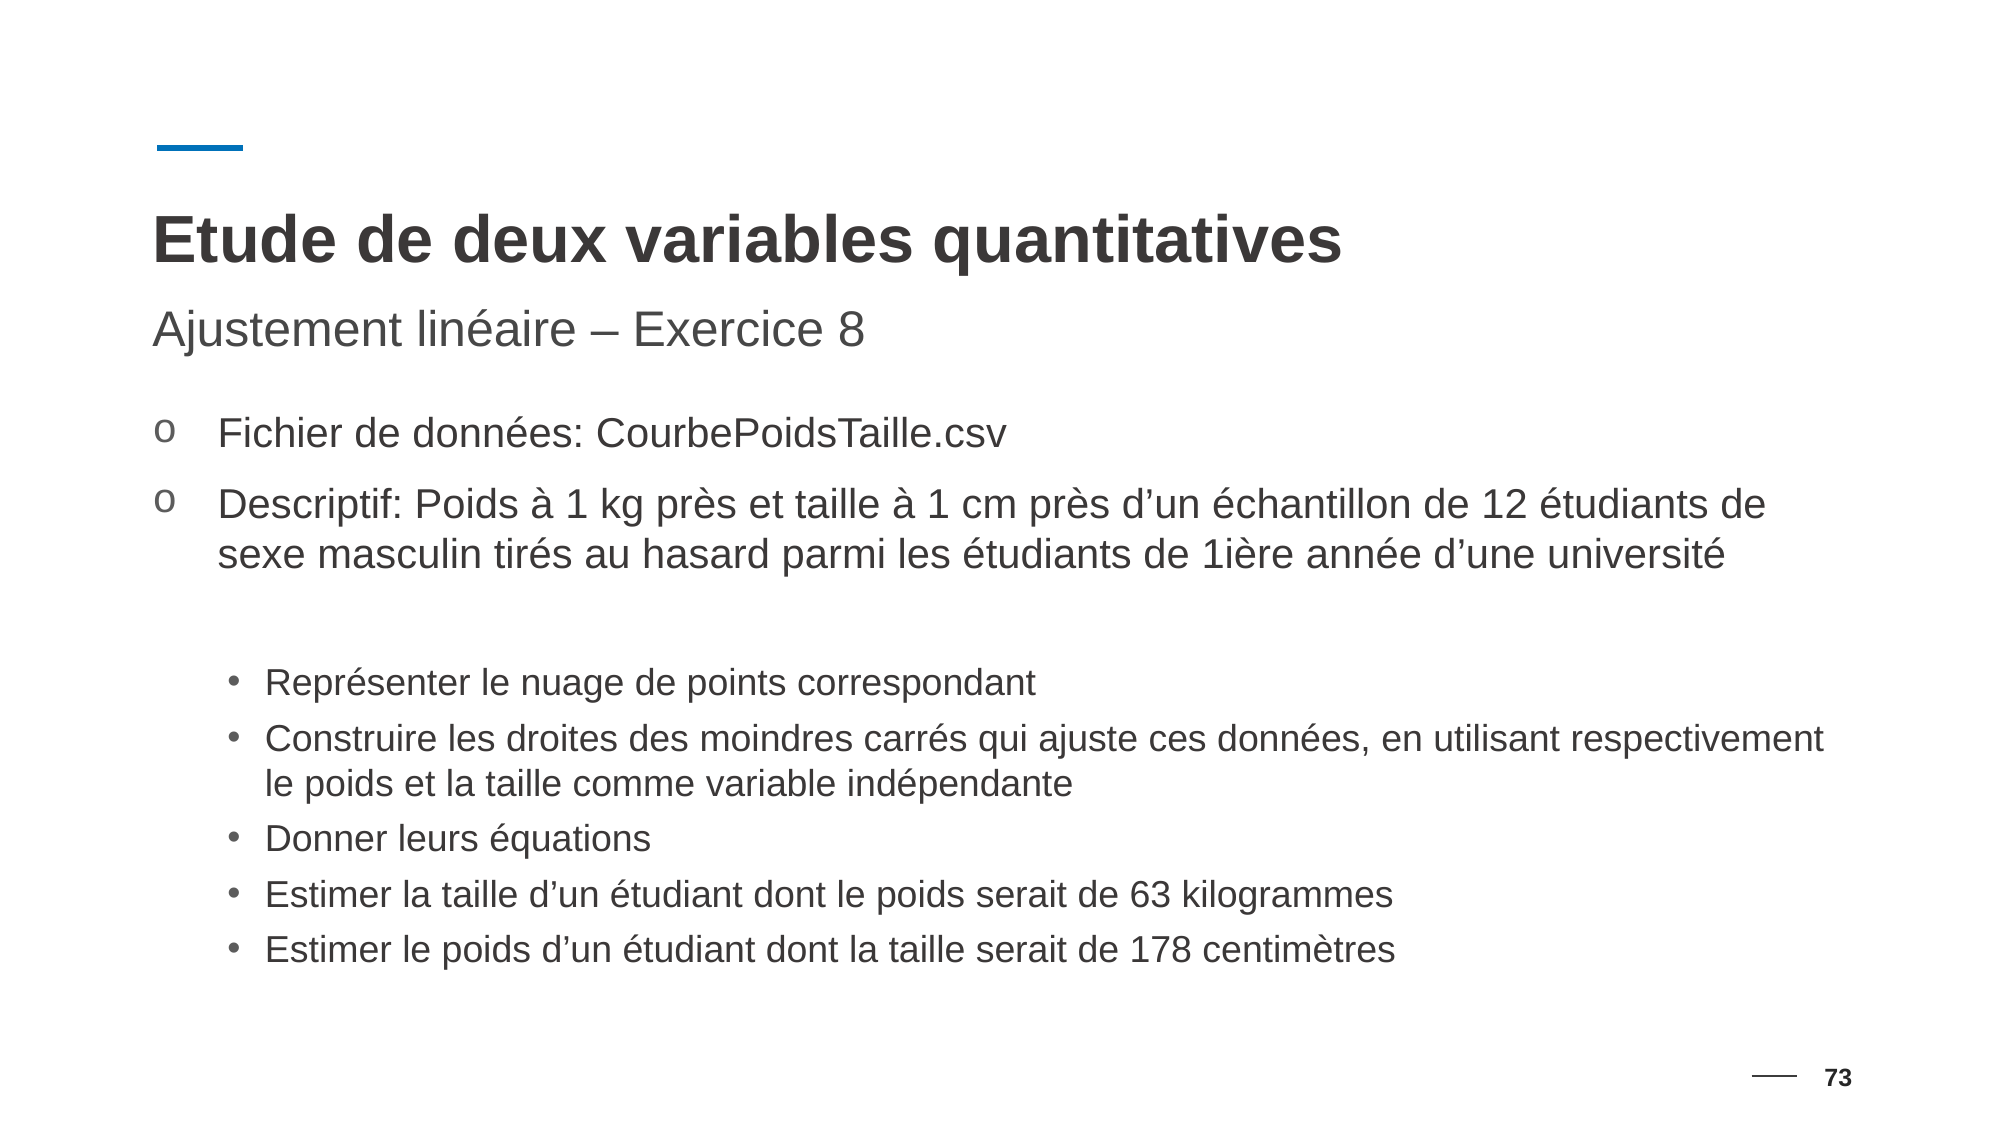

# Etude de deux variables quantitatives
Ajustement linéaire – Exercice 8
Fichier de données: CourbePoidsTaille.csv
Descriptif: Poids à 1 kg près et taille à 1 cm près d’un échantillon de 12 étudiants de sexe masculin tirés au hasard parmi les étudiants de 1ière année d’une université

Représenter le nuage de points correspondant
Construire les droites des moindres carrés qui ajuste ces données, en utilisant respectivement le poids et la taille comme variable indépendante
Donner leurs équations
Estimer la taille d’un étudiant dont le poids serait de 63 kilogrammes
Estimer le poids d’un étudiant dont la taille serait de 178 centimètres
73